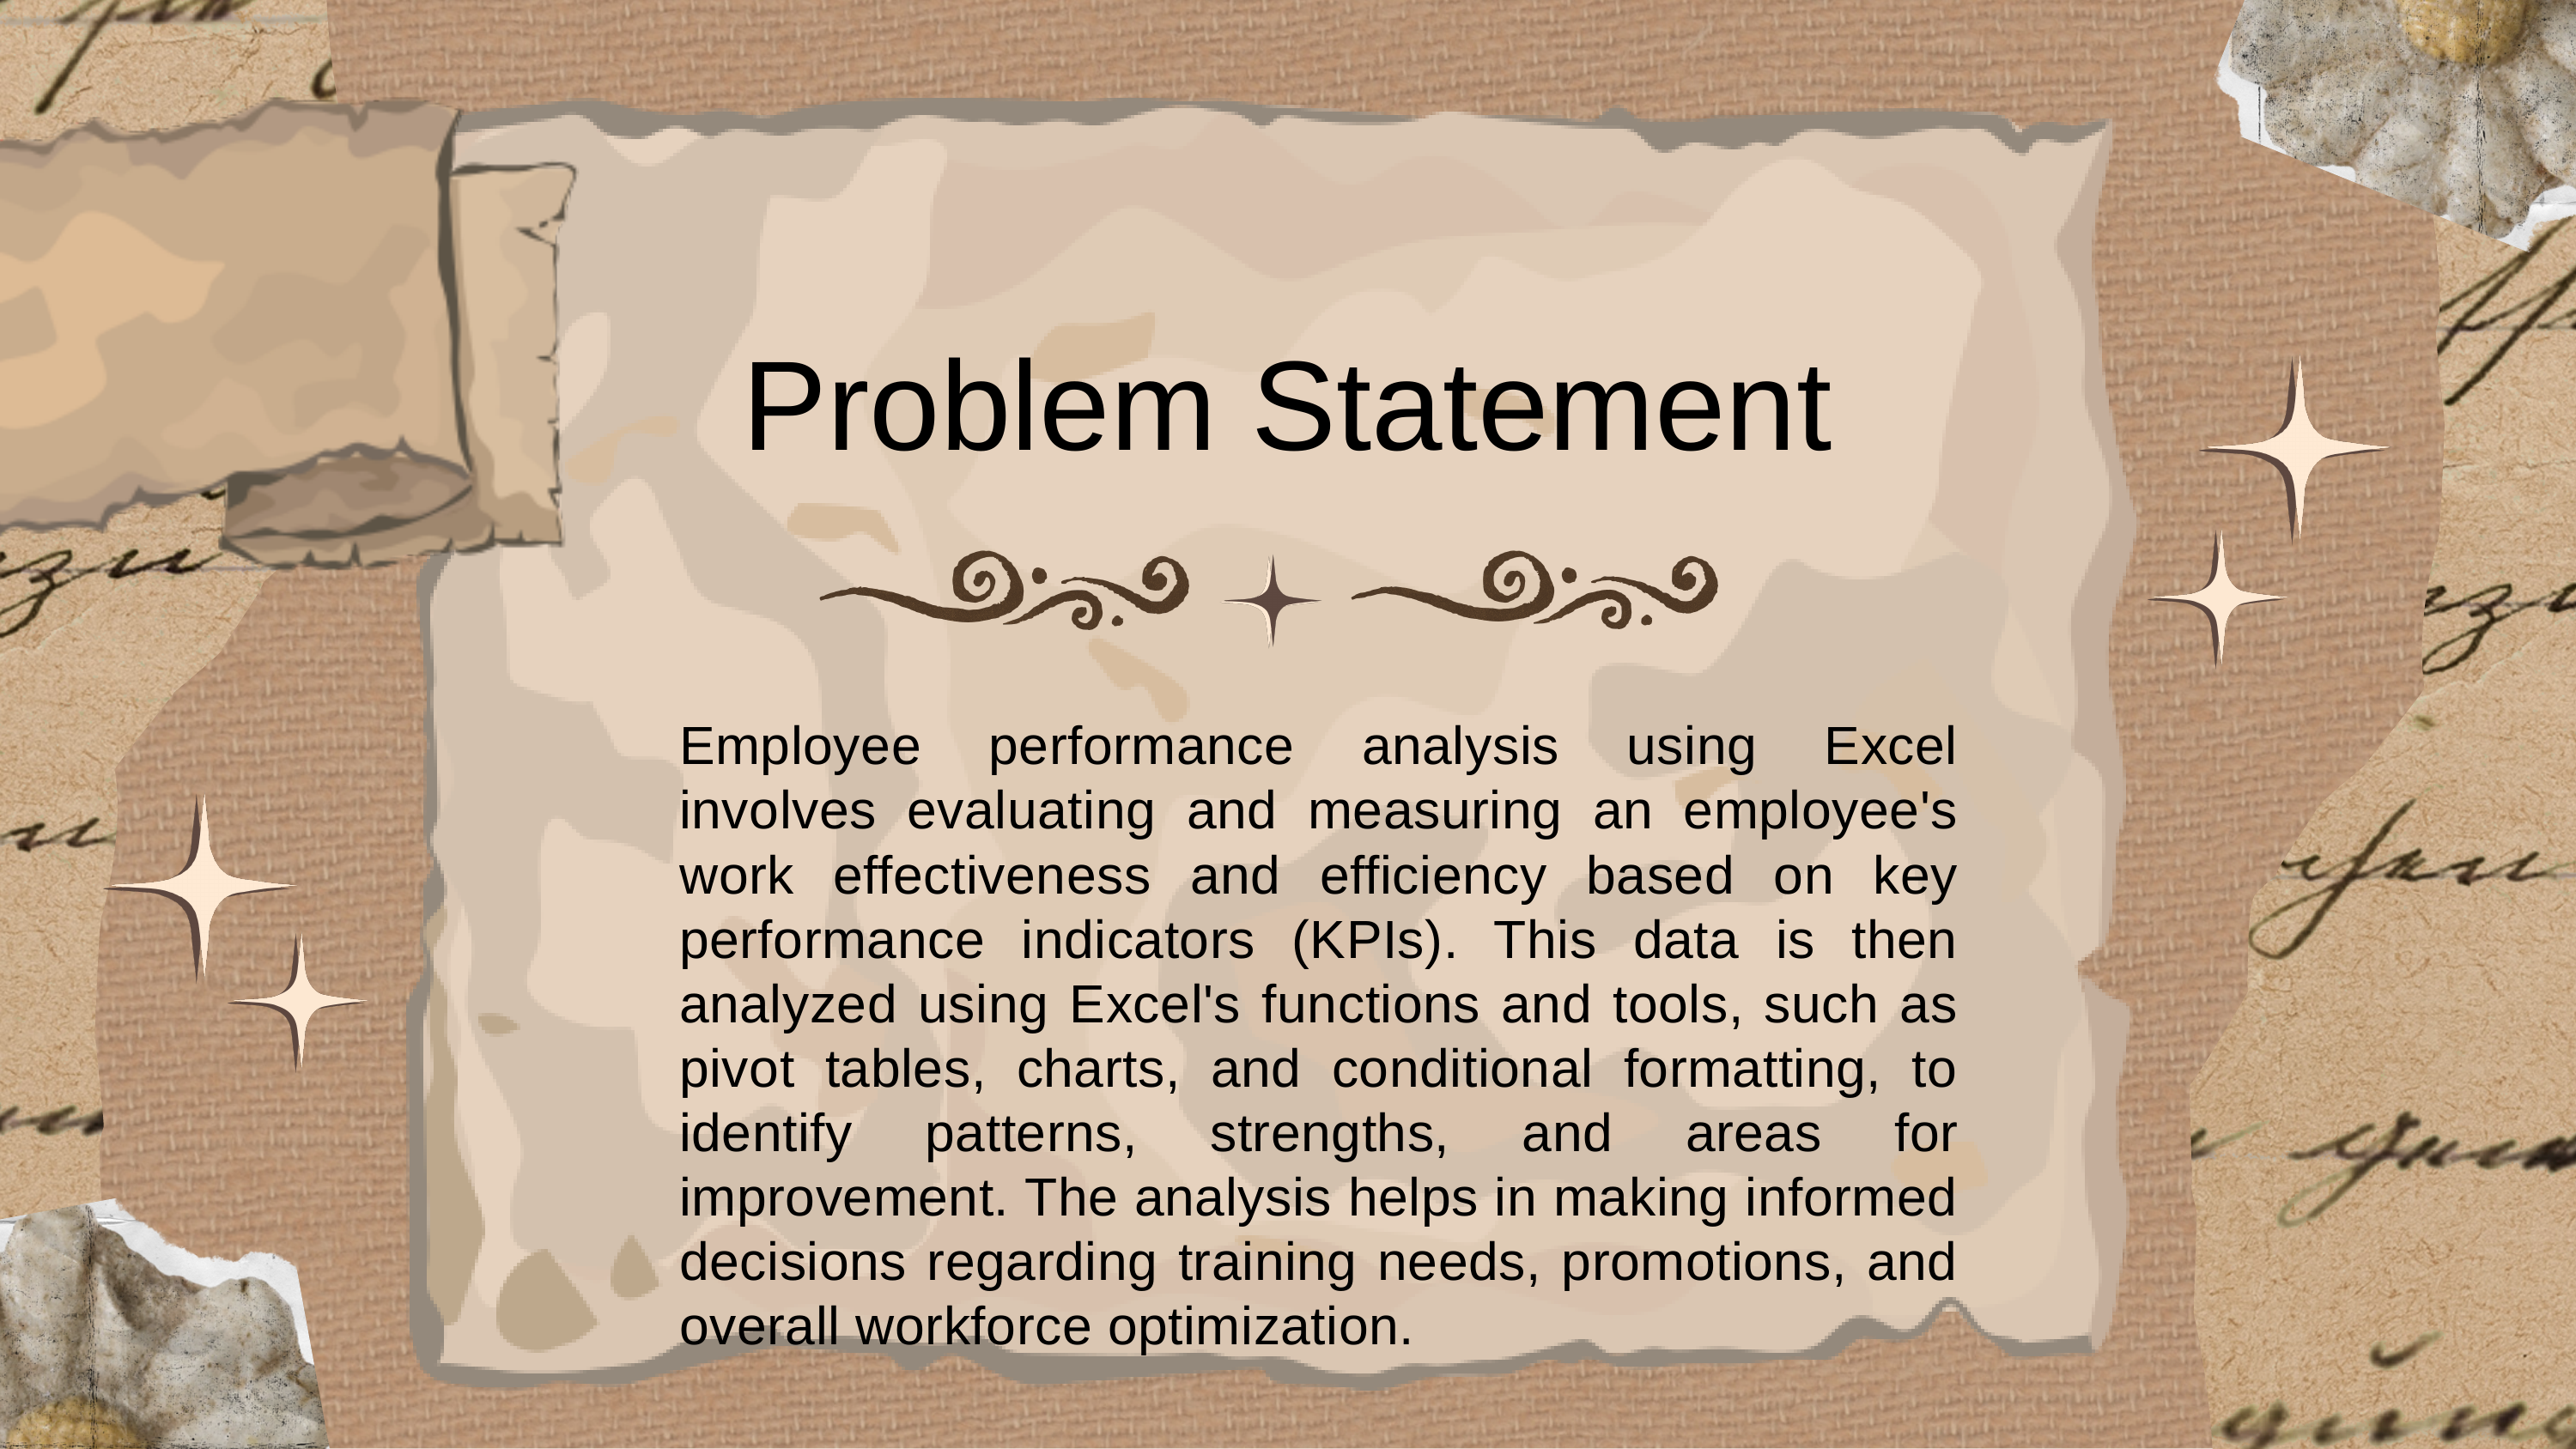

Problem Statement

Employee performance analysis using Excel involves evaluating and measuring an employee's work effectiveness and efficiency based on key performance indicators (KPIs). This data is then analyzed using Excel's functions and tools, such as pivot tables, charts, and conditional formatting, to identify patterns, strengths, and areas for improvement. The analysis helps in making informed decisions regarding training needs, promotions, and overall workforce optimization.